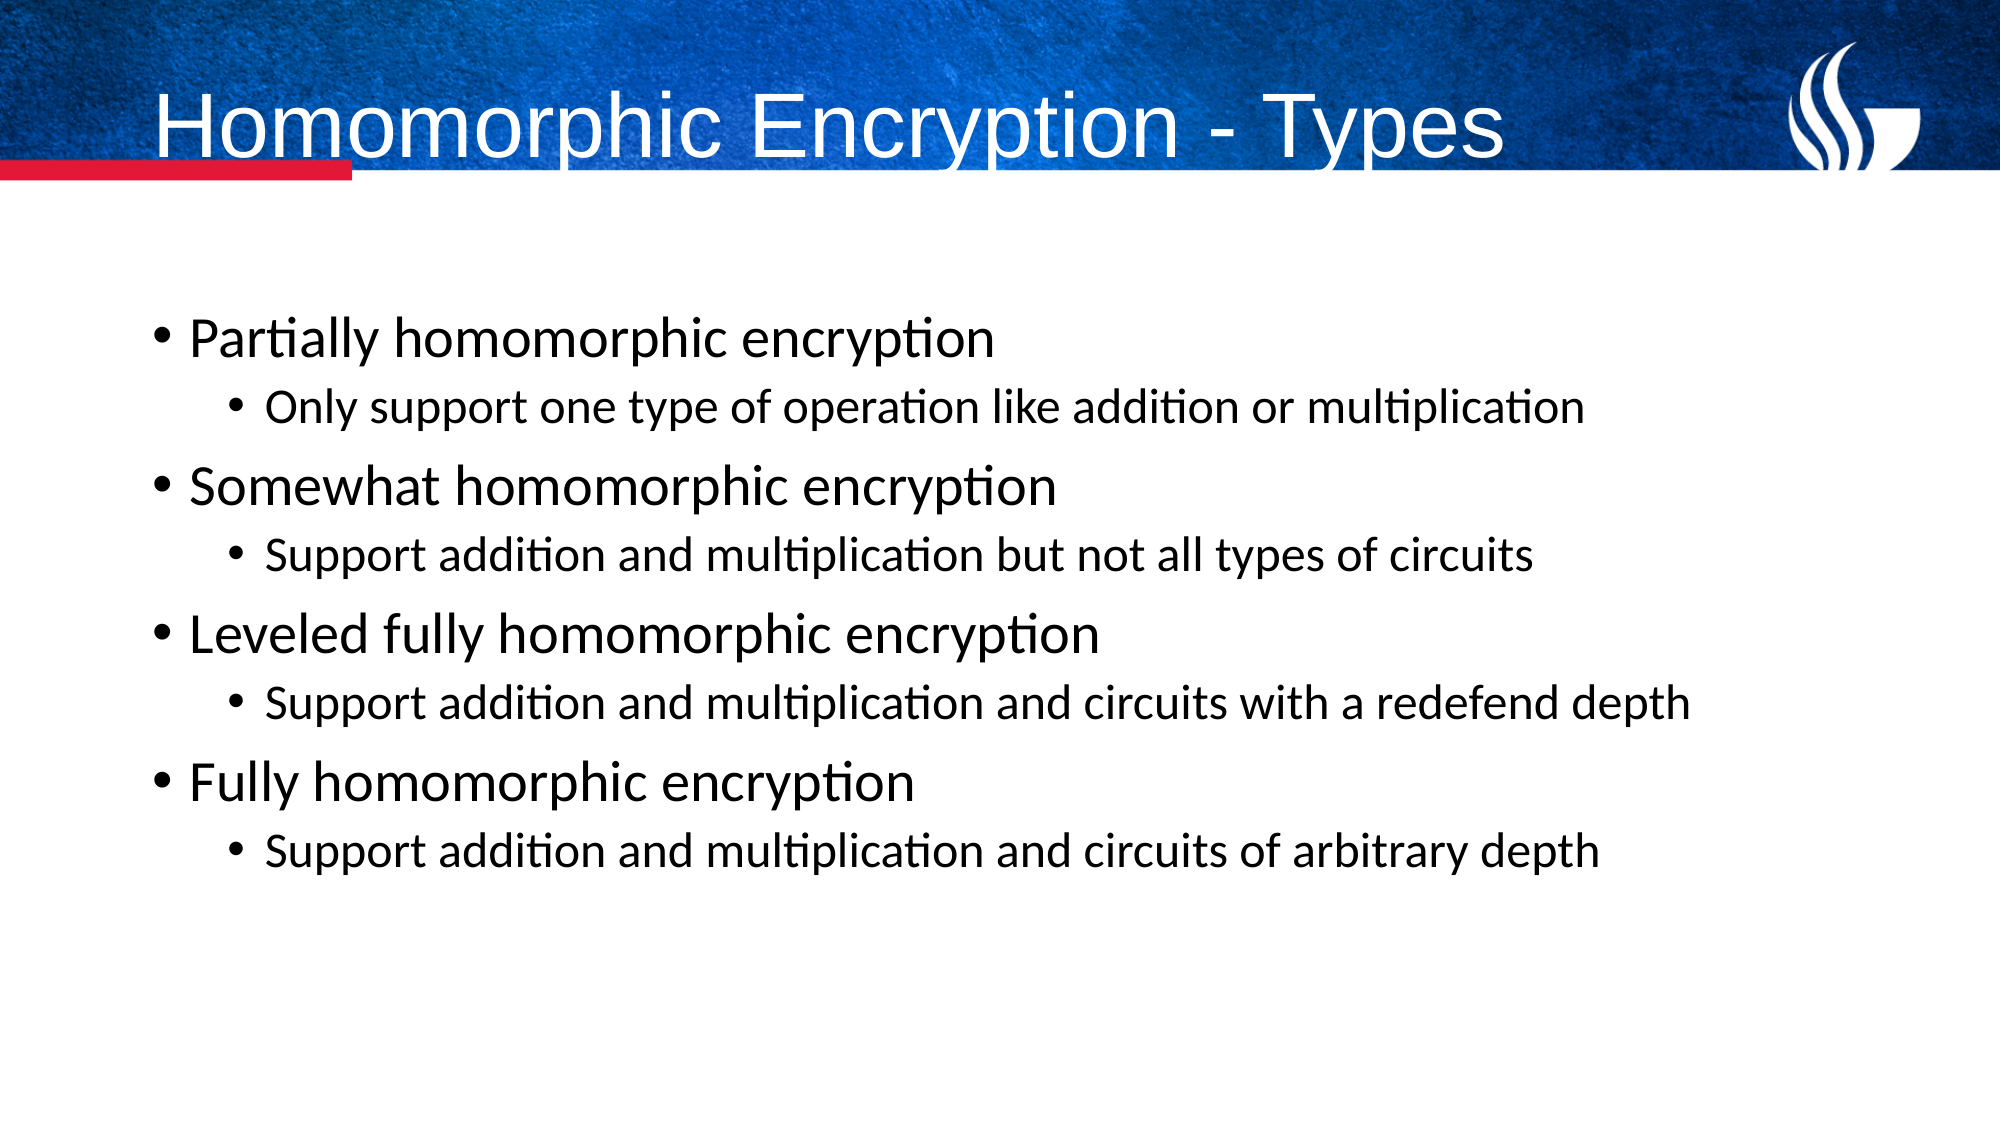

# Homomorphic Encryption - Types
Partially homomorphic encryption
Only support one type of operation like addition or multiplication
Somewhat homomorphic encryption
Support addition and multiplication but not all types of circuits
Leveled fully homomorphic encryption
Support addition and multiplication and circuits with a redefend depth
Fully homomorphic encryption
Support addition and multiplication and circuits of arbitrary depth